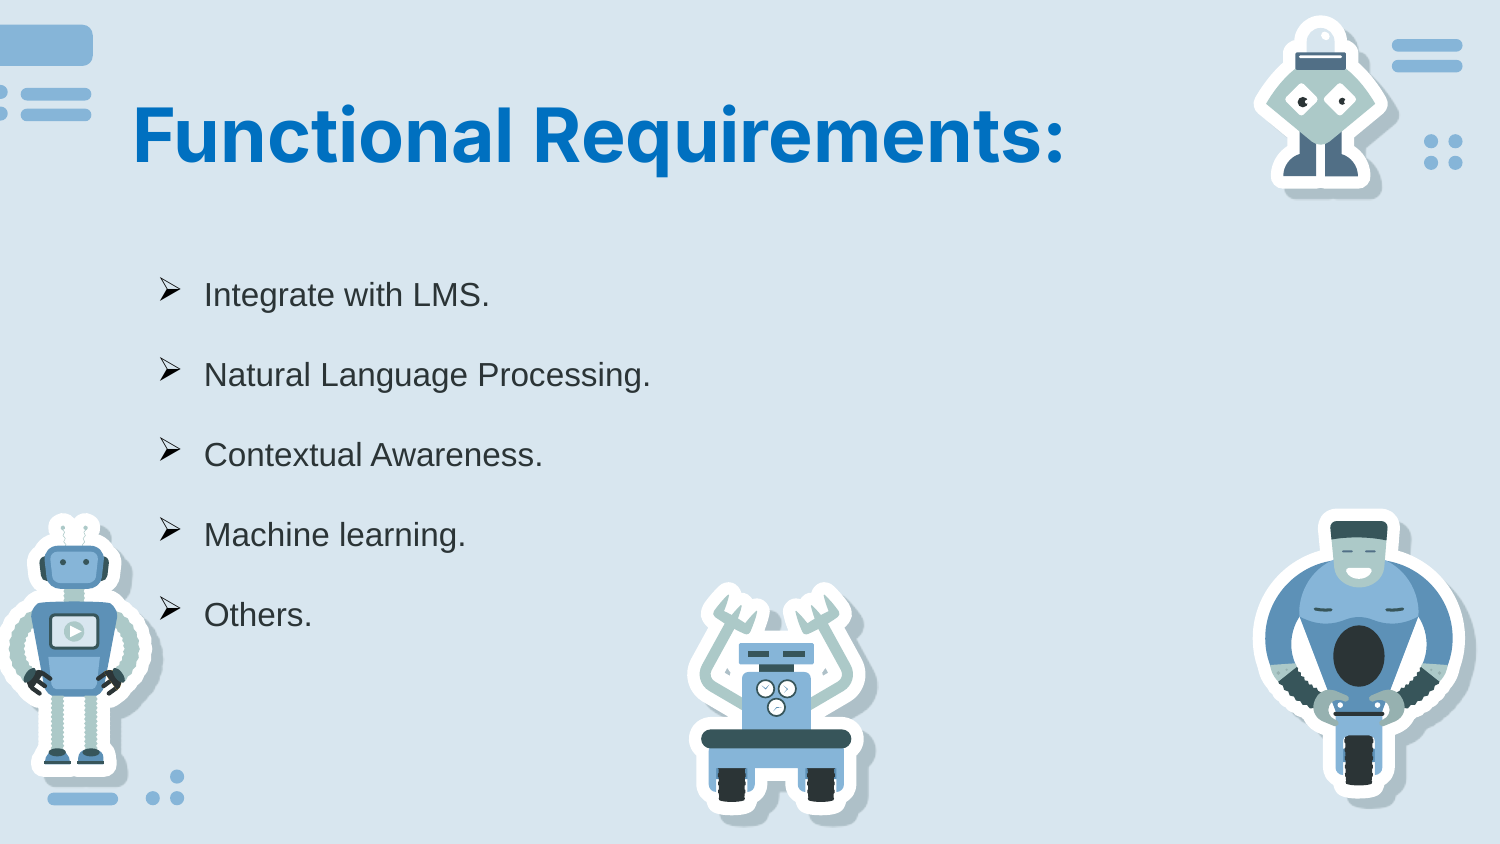

# Functional Requirements:
Integrate with LMS.

Natural Language Processing.

Contextual Awareness.

Machine learning.

Others.